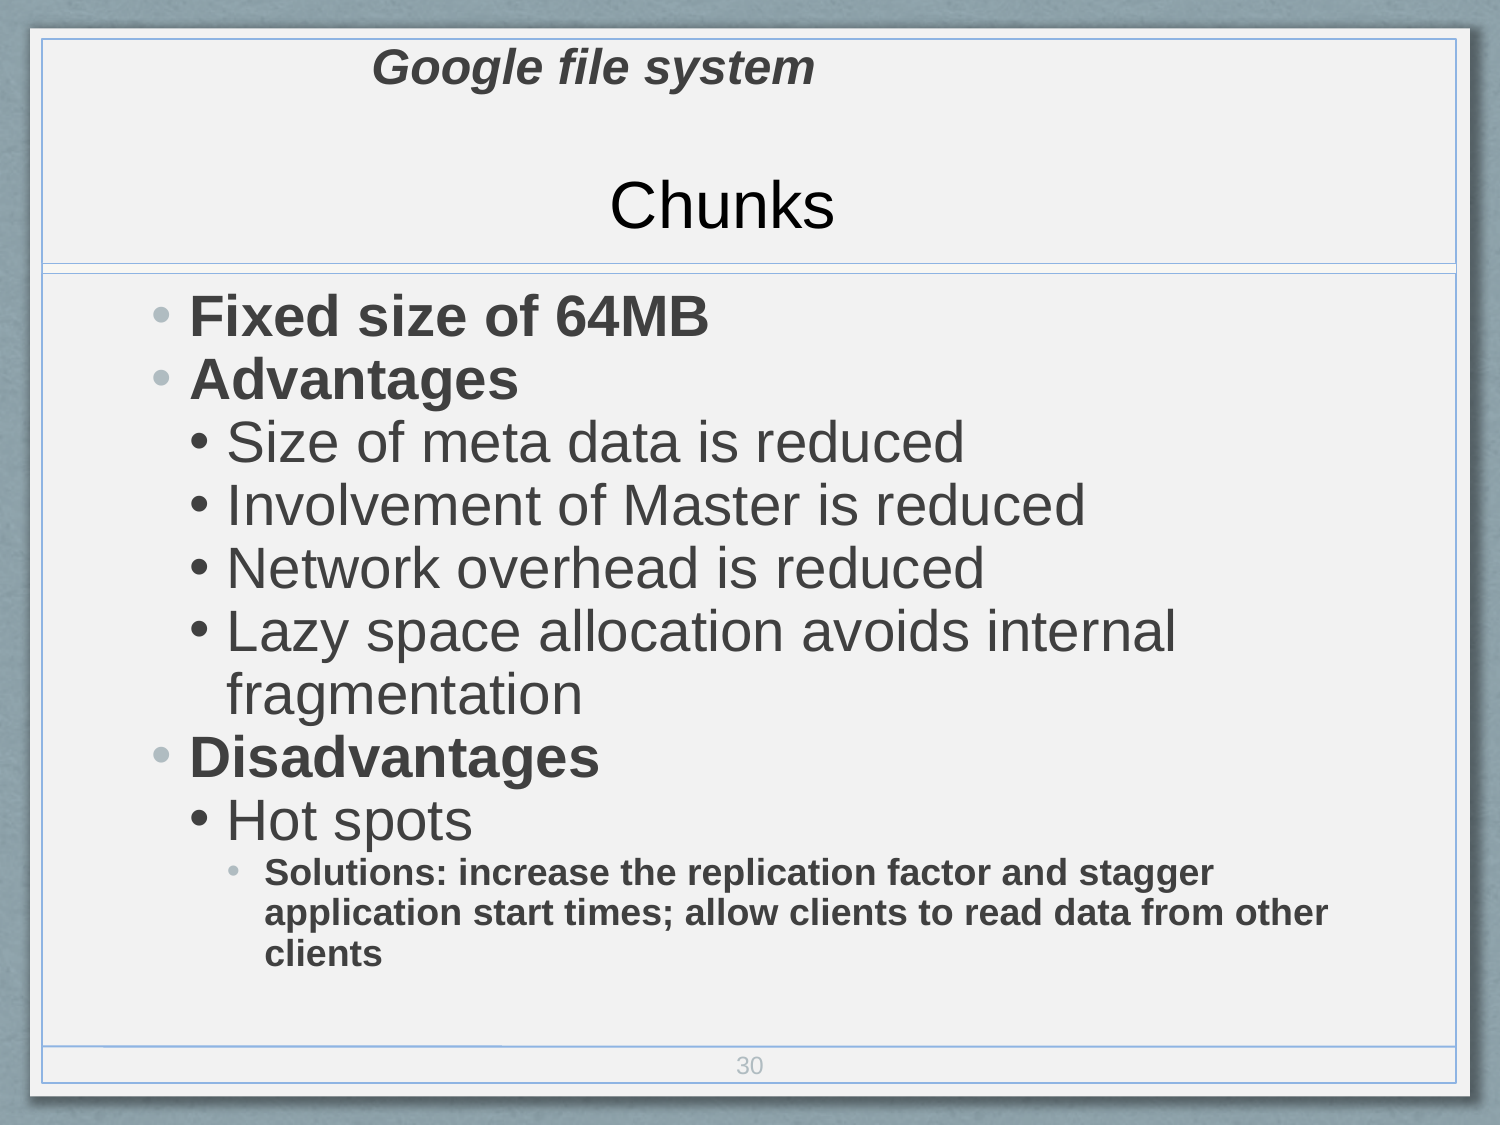

Google file system

Chunks
Fixed size of 64MB
Advantages
Size of meta data is reduced
Involvement of Master is reduced
Network overhead is reduced
Lazy space allocation avoids internal fragmentation
Disadvantages
Hot spots
Solutions: increase the replication factor and stagger application start times; allow clients to read data from other clients

30